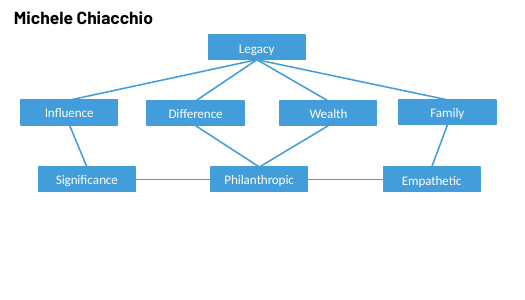

Michele Chiacchio
Legacy

Family
Influence
Difference
Wealth
Significance
Philanthropic
Empathetic